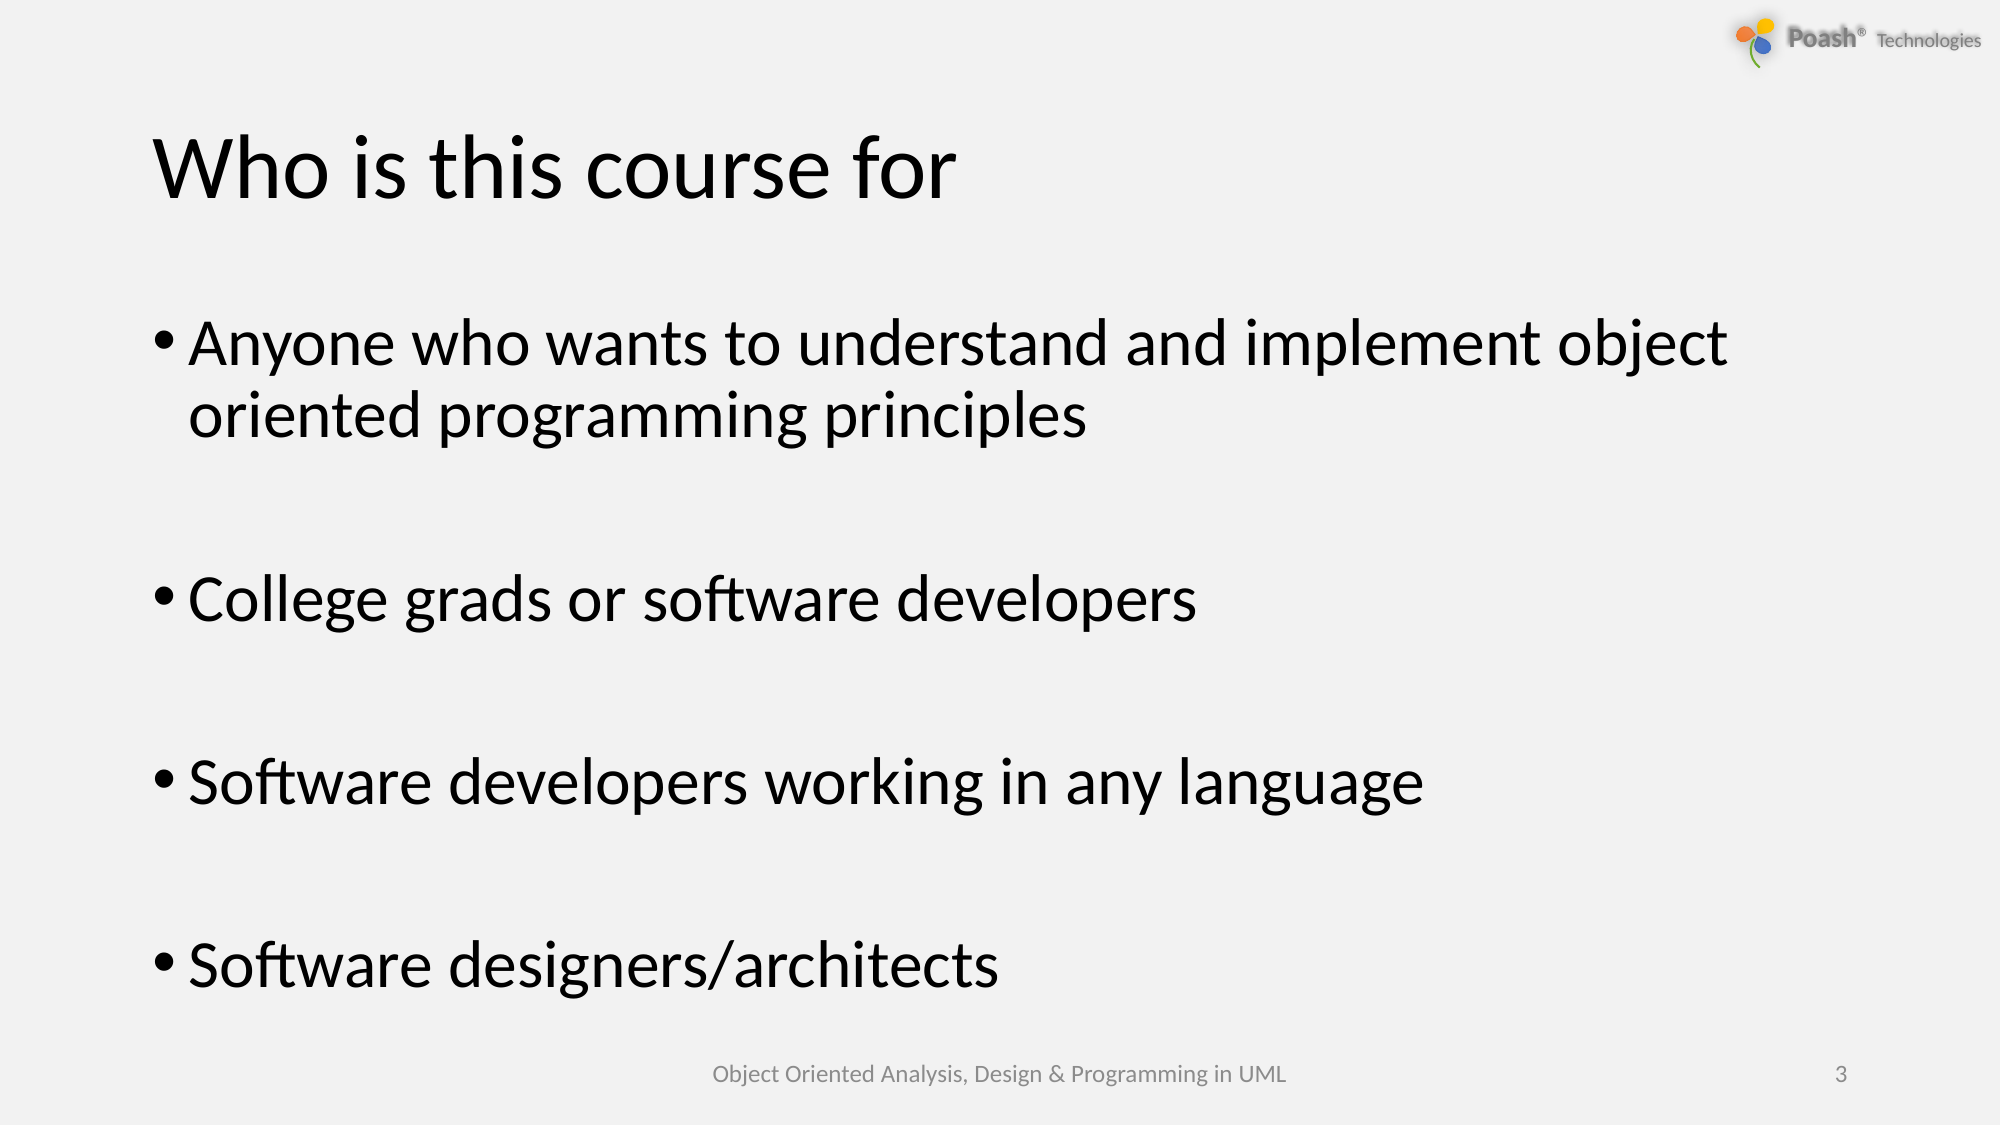

# Who is this course for
Anyone who wants to understand and implement object oriented programming principles

College grads or software developers

Software developers working in any language

Software designers/architects

Object Oriented Analysis, Design & Programming in UML
3